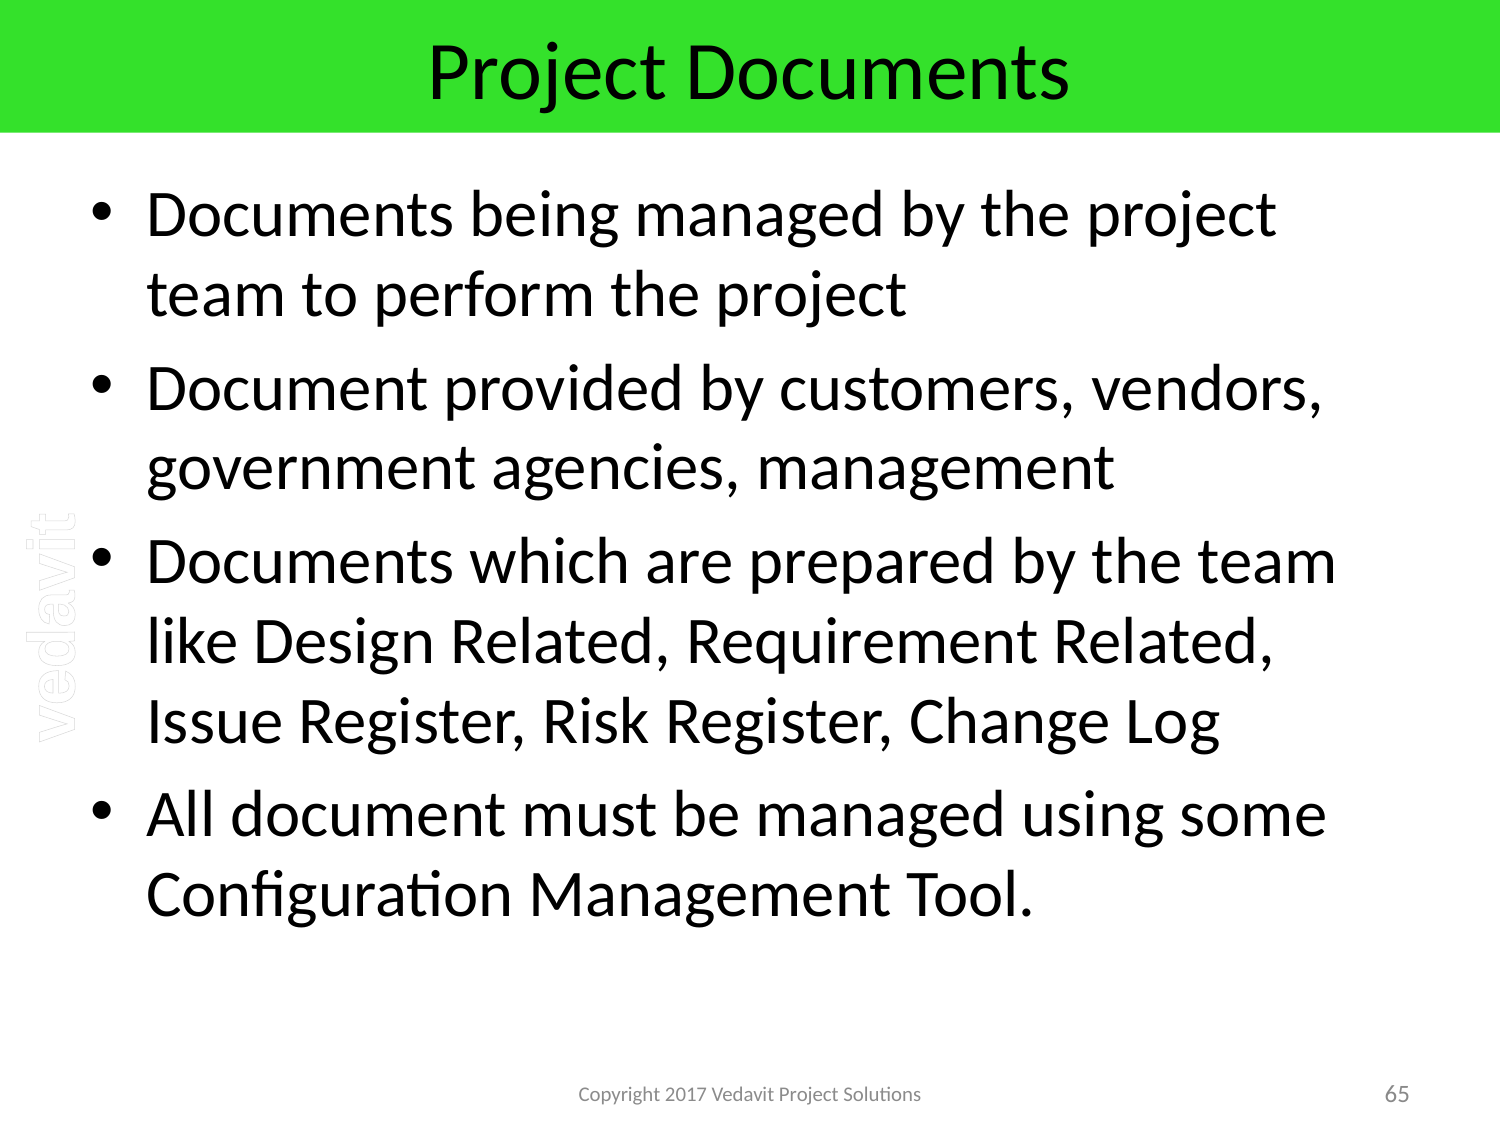

# Project Documents
Documents being managed by the project team to perform the project
Document provided by customers, vendors, government agencies, management
Documents which are prepared by the team like Design Related, Requirement Related, Issue Register, Risk Register, Change Log
All document must be managed using some Configuration Management Tool.
Copyright 2017 Vedavit Project Solutions
65